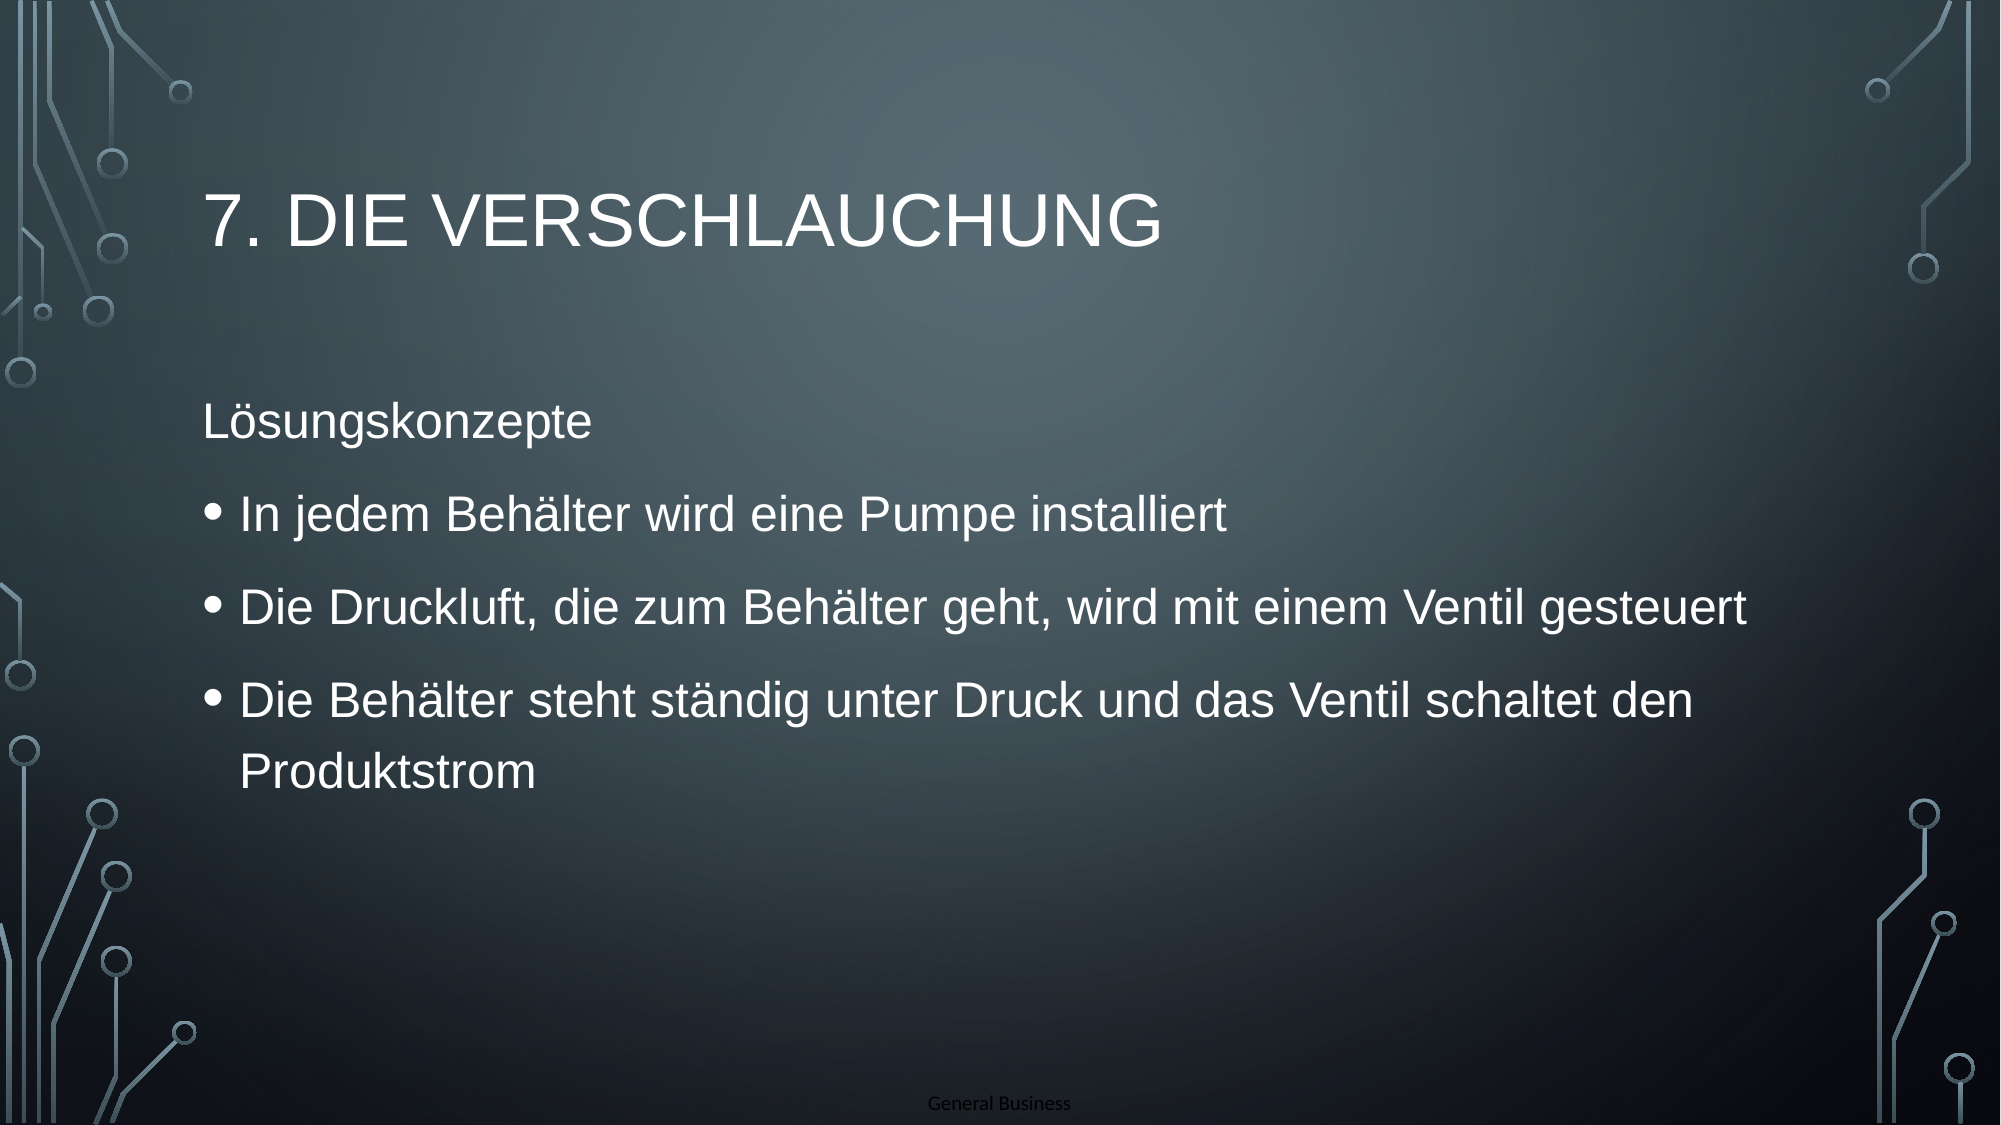

# 7. Die Verschlauchung
Lösungskonzepte
In jedem Behälter wird eine Pumpe installiert
Die Druckluft, die zum Behälter geht, wird mit einem Ventil gesteuert
Die Behälter steht ständig unter Druck und das Ventil schaltet den Produktstrom